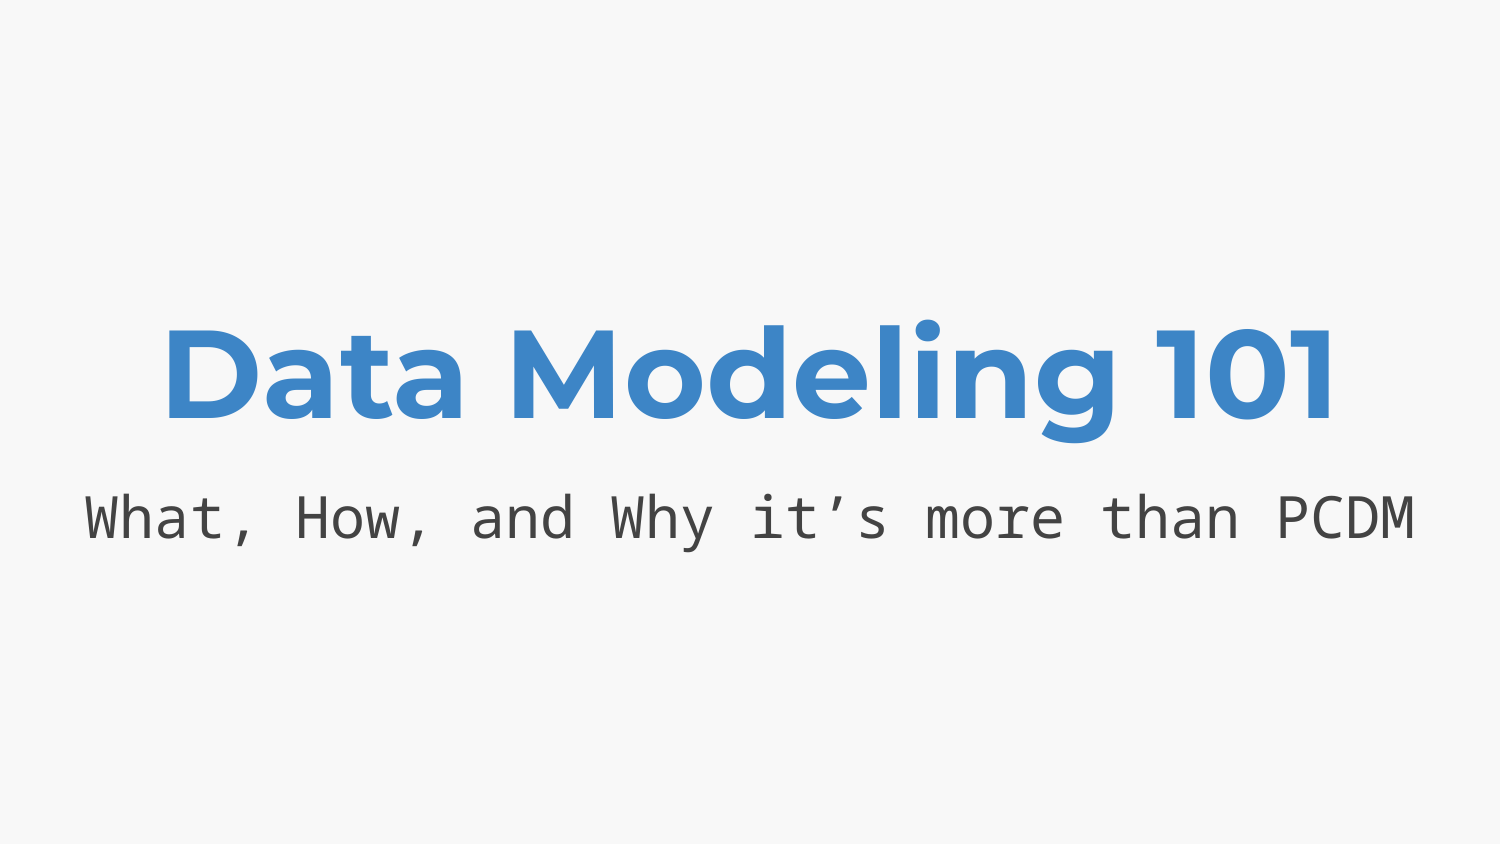

# Data Modeling 101
What, How, and Why it’s more than PCDM